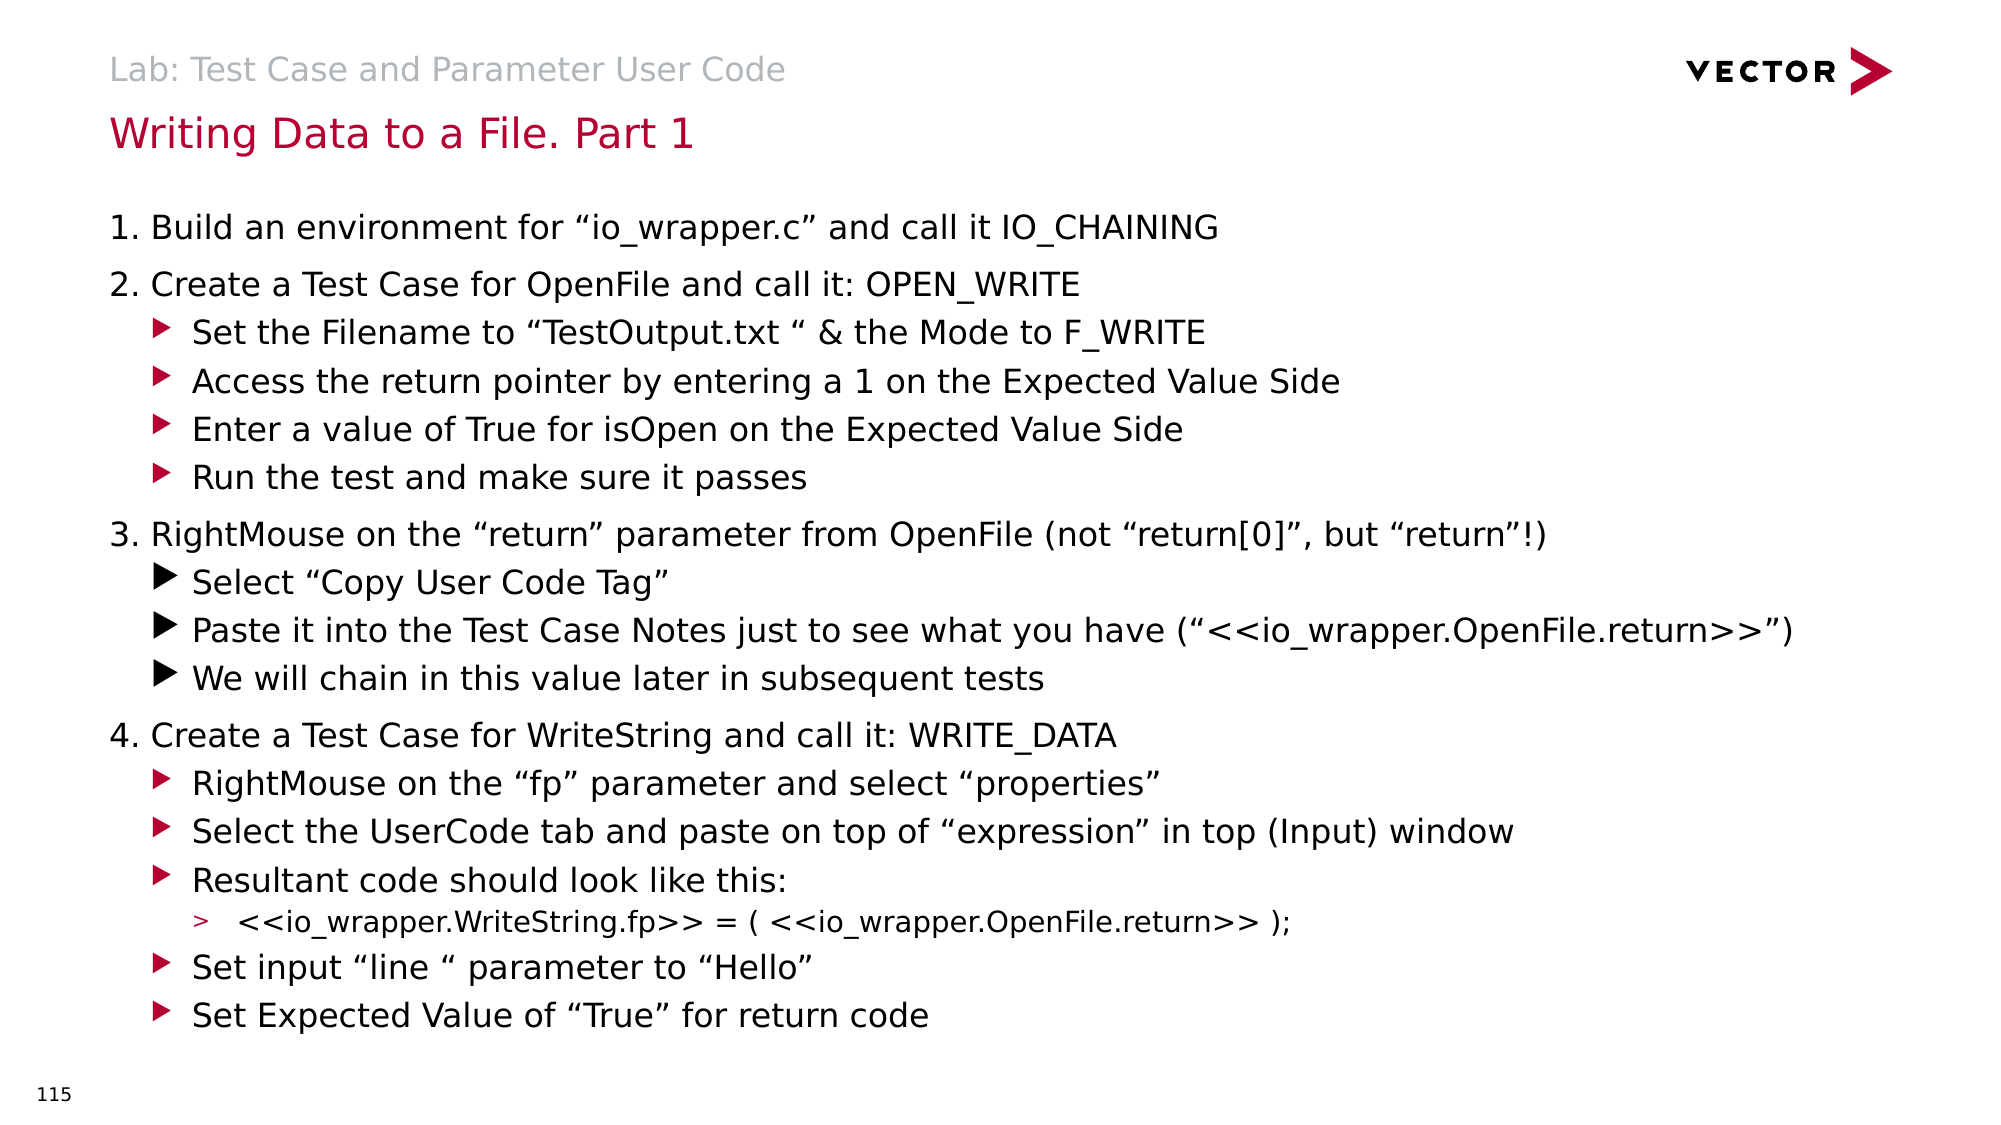

# Lab: Test Case and Parameter User Code
Writing Data to a File. Part 1
Build an environment for “io_wrapper.c” and call it IO_CHAINING
Create a Test Case for OpenFile and call it: OPEN_WRITE
Set the Filename to “TestOutput.txt “ & the Mode to F_WRITE
Access the return pointer by entering a 1 on the Expected Value Side
Enter a value of True for isOpen on the Expected Value Side
Run the test and make sure it passes
RightMouse on the “return” parameter from OpenFile (not “return[0]”, but “return”!)
Select “Copy User Code Tag”
Paste it into the Test Case Notes just to see what you have (“<<io_wrapper.OpenFile.return>>”)
We will chain in this value later in subsequent tests
Create a Test Case for WriteString and call it: WRITE_DATA
RightMouse on the “fp” parameter and select “properties”
Select the UserCode tab and paste on top of “expression” in top (Input) window
Resultant code should look like this:
 <<io_wrapper.WriteString.fp>> = ( <<io_wrapper.OpenFile.return>> );
Set input “line “ parameter to “Hello”
Set Expected Value of “True” for return code